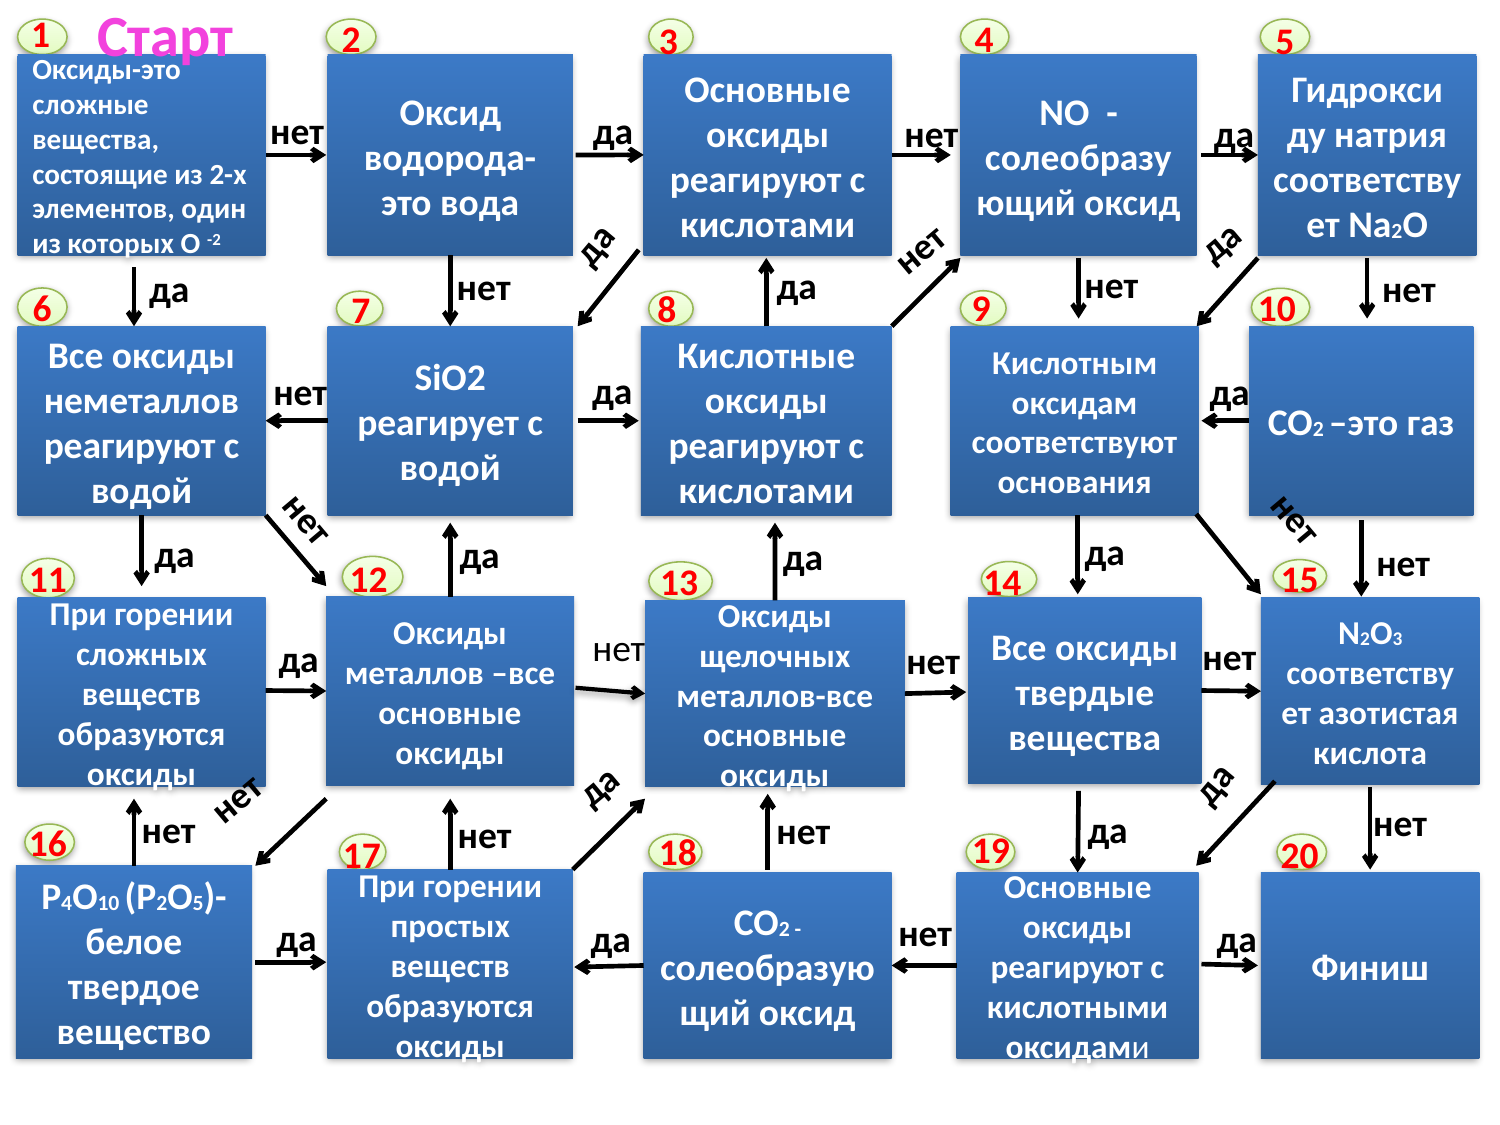

Старт
1
#
2
4
3
5

Оксиды-это сложные вещества, состоящие из 2-х элементов, один из которых О -2
Оксид водорода-это вода
Основные оксиды реагируют с кислотами
NO  -солеобразующий оксид
Гидрокси
ду натрия соответствует Na2O
нет
да
нет
да
да
нет
да
нет
да
нет
нет
да
6
9
10
8
7

Все оксиды неметаллов реагируют с водой
SiO2 реагирует с водой
Кислотные оксиды реагируют с кислотами
Кислотным оксидам соответствуют основания
СО2 –это газ
да
нет
да
нет
нет
да
да
да
да
нет
11
12
15
13
14

Оксиды металлов –все основные оксиды
Все оксиды твердые вещества
При горении сложных веществ образуются оксиды
N2O3 соответству ет азотистая кислота
Оксиды щелочных металлов-все основные оксиды
нет
нет
да
нет

нет
да
нет
да
нет
да
нет
нет
16
19
18
17
20

P4O10 (P2O5)-белое твердое вещество
При горении простых веществ образуются оксиды
СО2 - солеобразующий оксид
Основные оксиды реагируют с кислотными оксидами
Финиш
нет
да
да
да